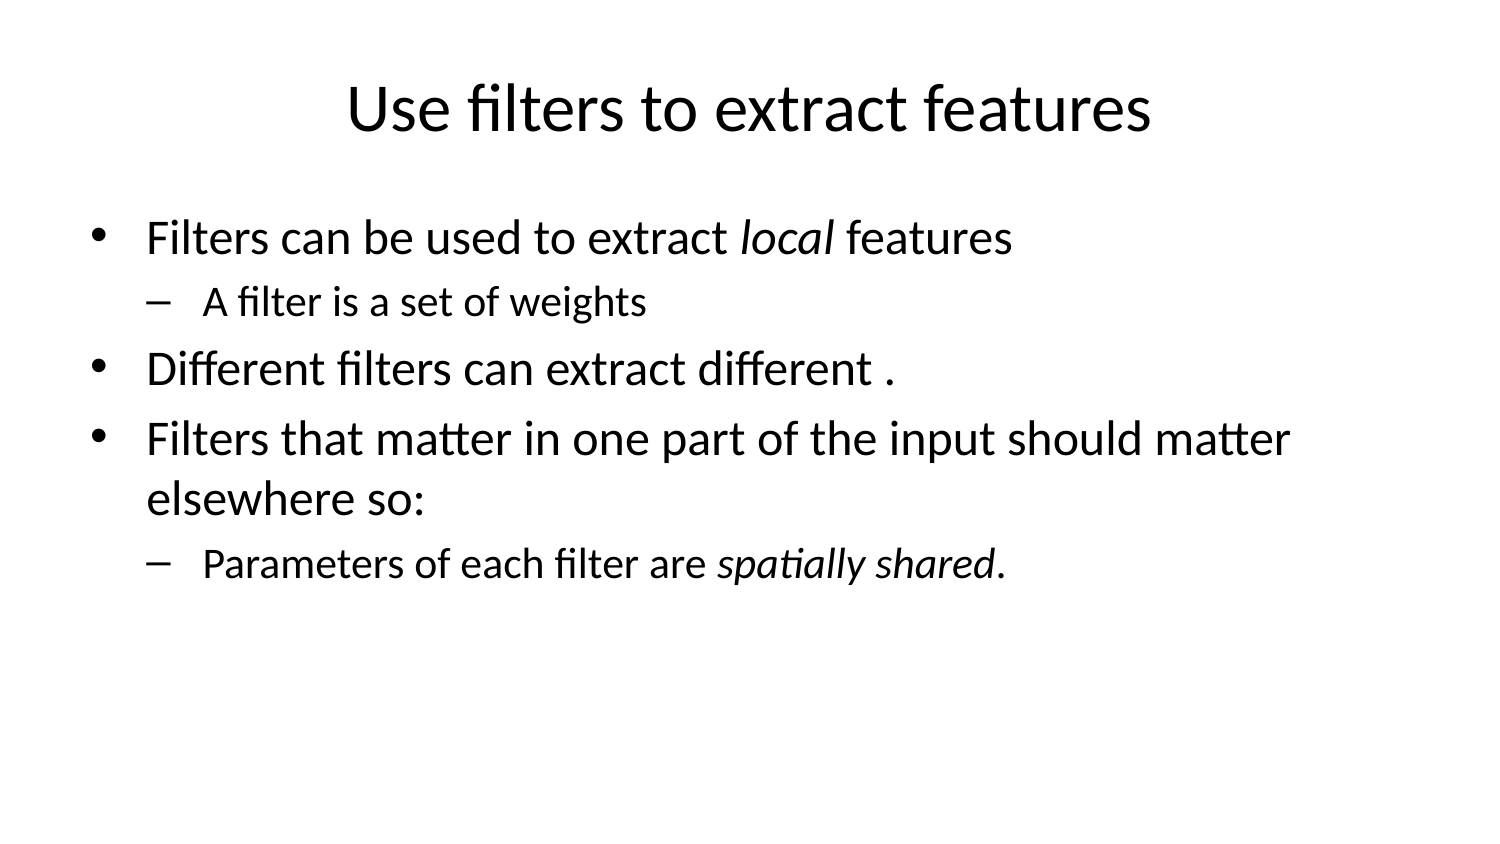

# Use filters to extract features
Filters can be used to extract local features
A filter is a set of weights
Different filters can extract different .
Filters that matter in one part of the input should matter elsewhere so:
Parameters of each filter are spatially shared.